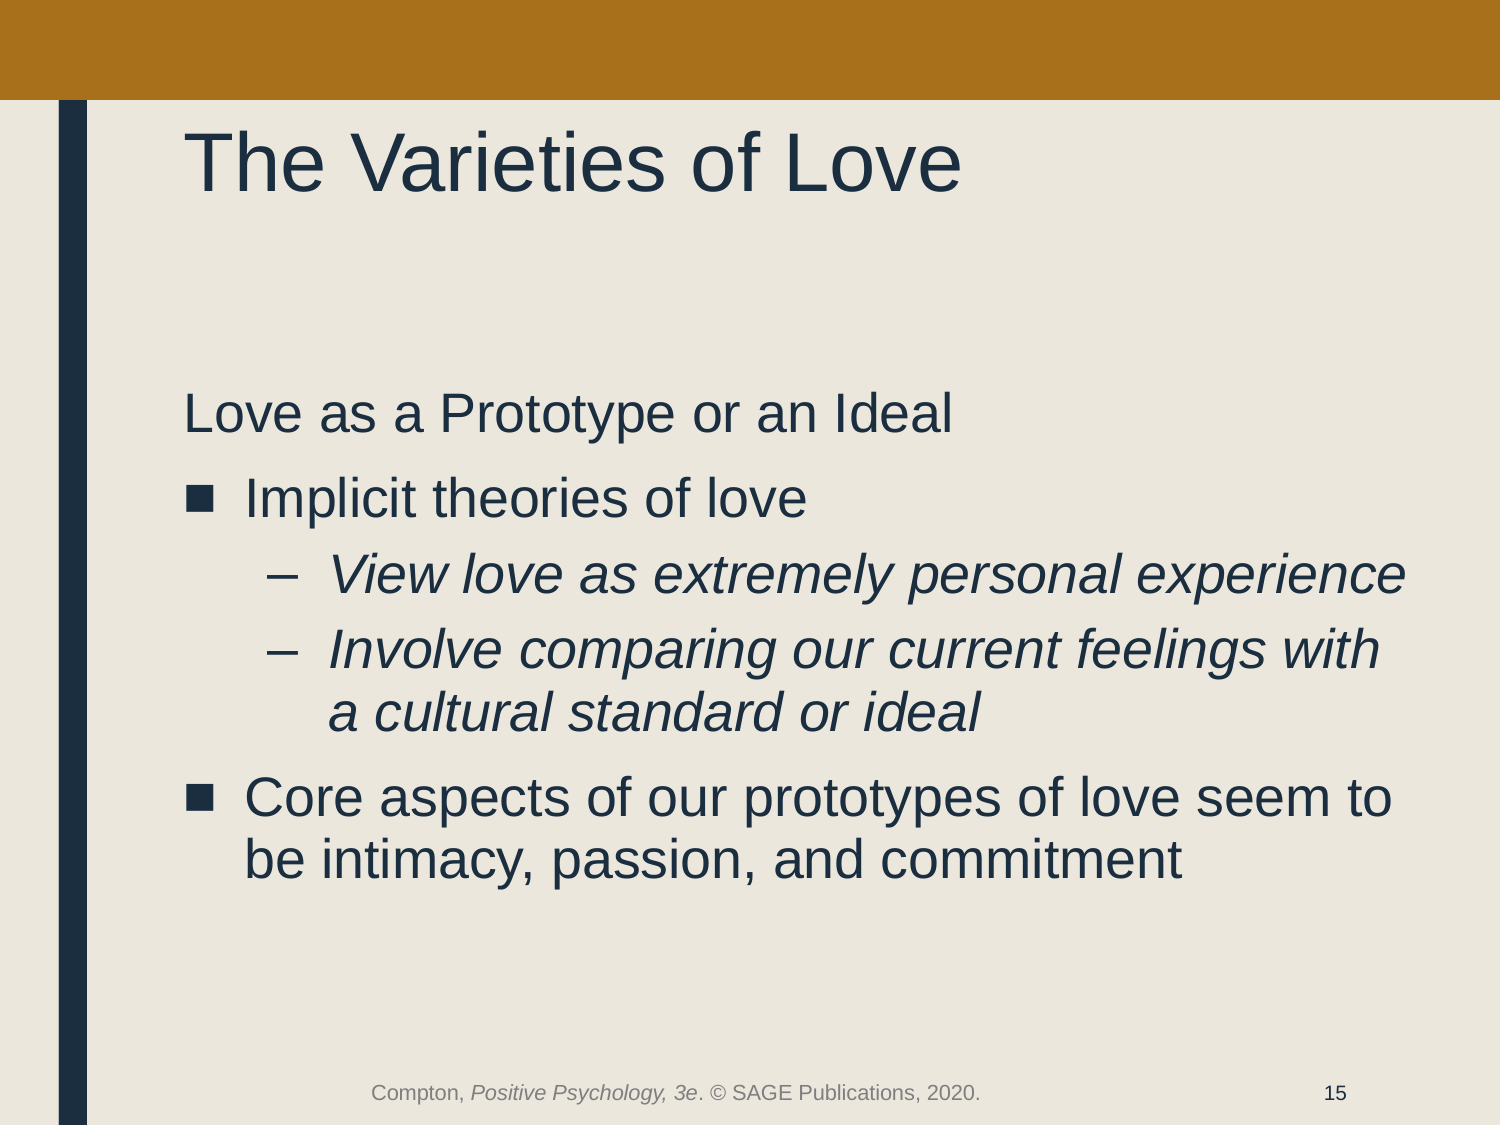

# The Varieties of Love
Love as a Prototype or an Ideal
Implicit theories of love
View love as extremely personal experience
Involve comparing our current feelings with a cultural standard or ideal
Core aspects of our prototypes of love seem to be intimacy, passion, and commitment

Compton, Positive Psychology, 3e. © SAGE Publications, 2020.
15